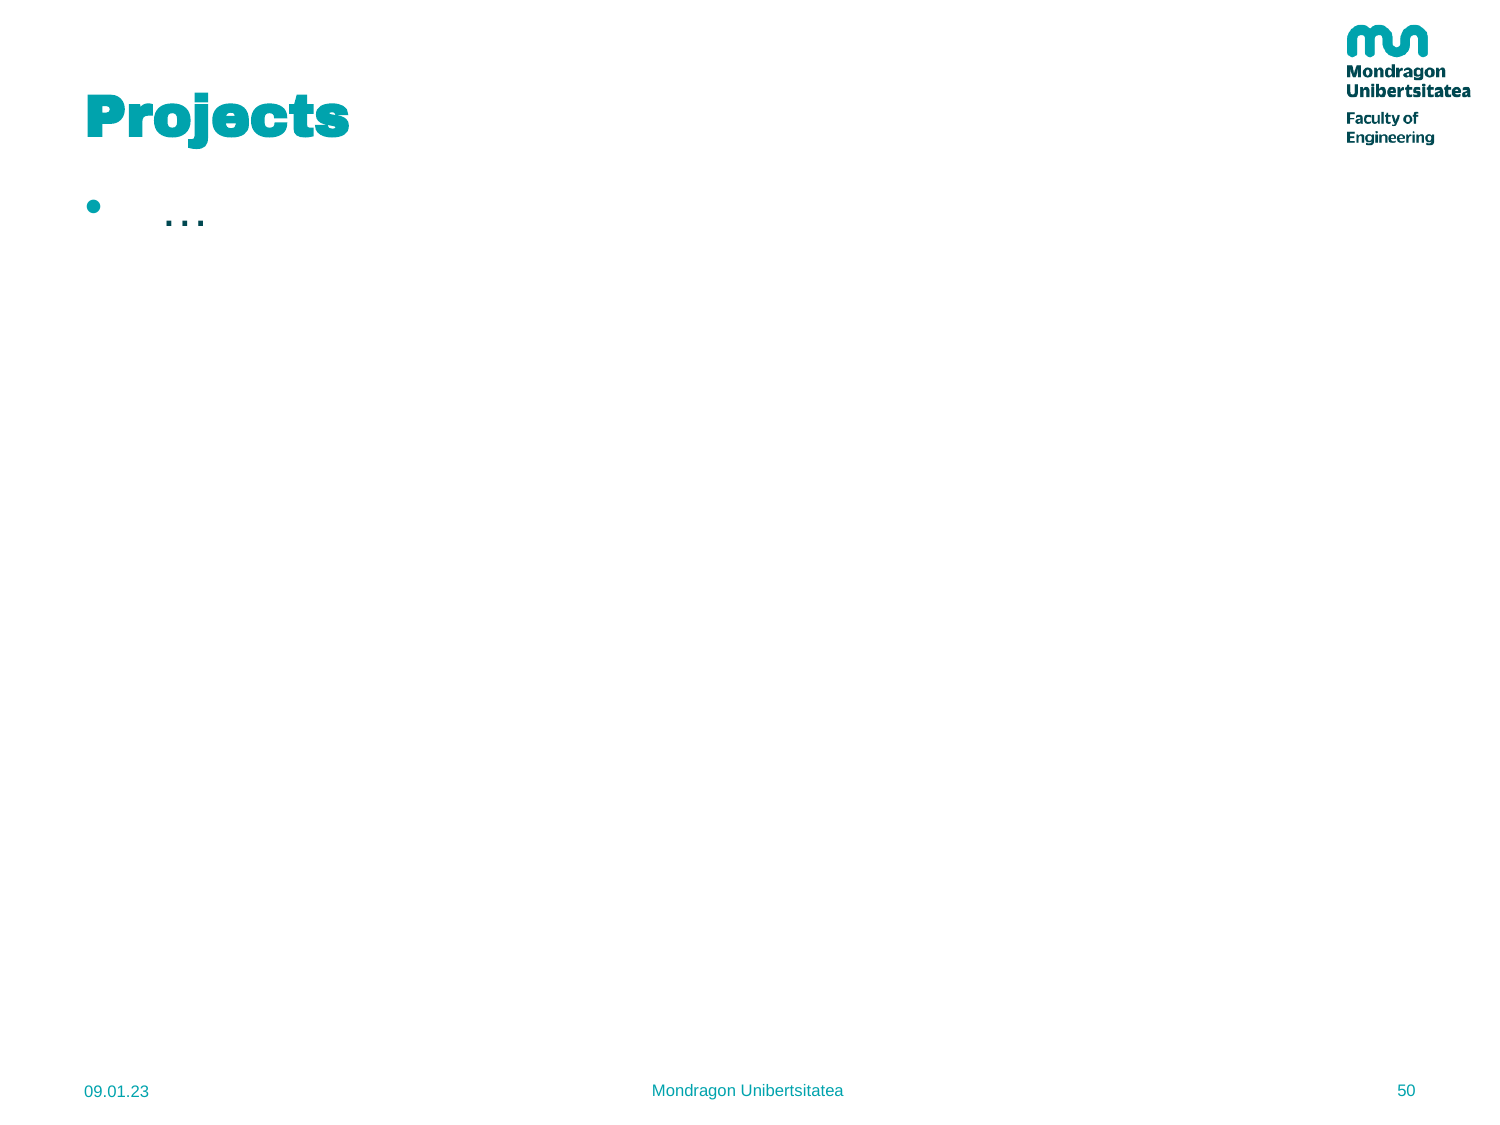

# Projects
…

50
Mondragon Unibertsitatea
09.01.23